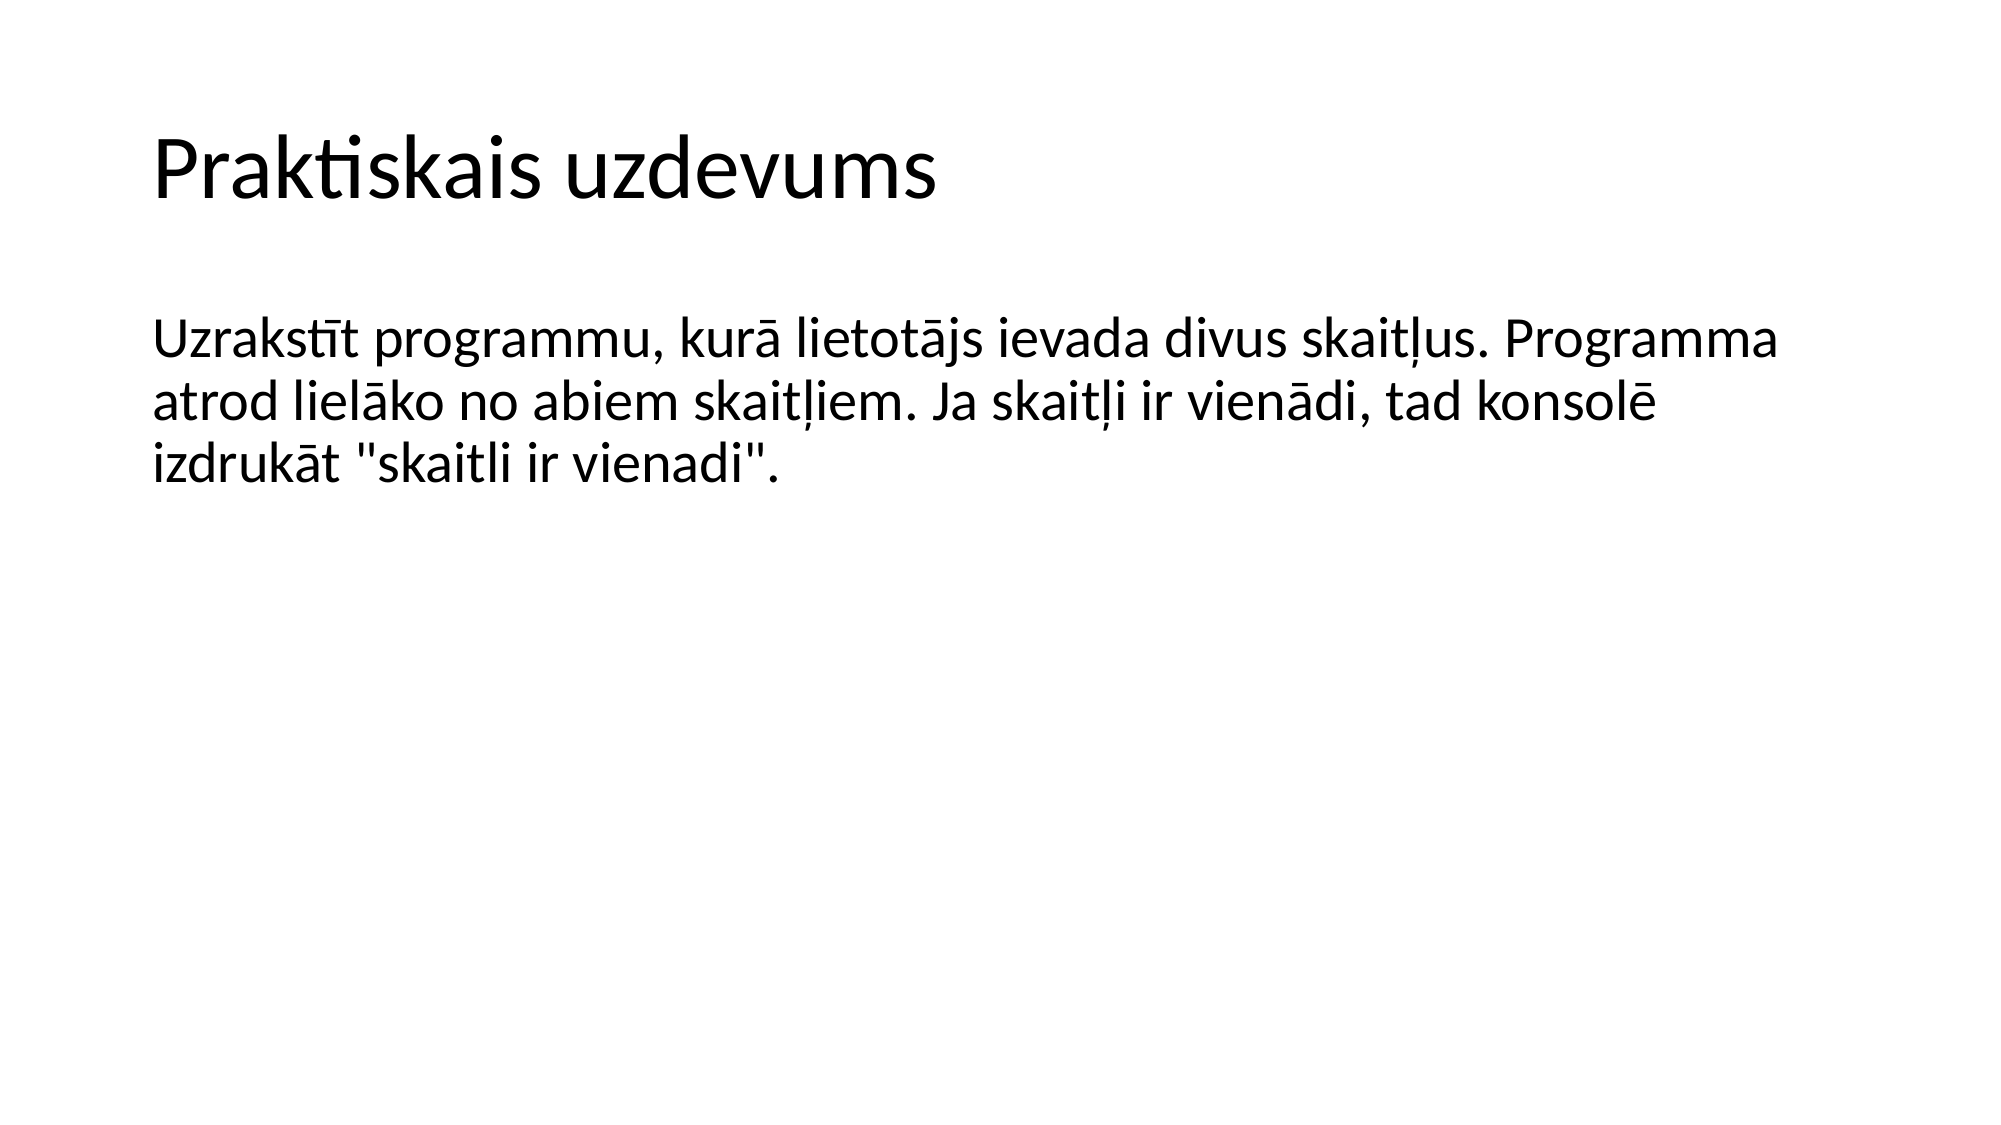

# Praktiskais uzdevums
Uzrakstīt programmu, kurā lietotājs ievada divus skaitļus. Programma atrod lielāko no abiem skaitļiem. Ja skaitļi ir vienādi, tad konsolē izdrukāt "skaitli ir vienadi".